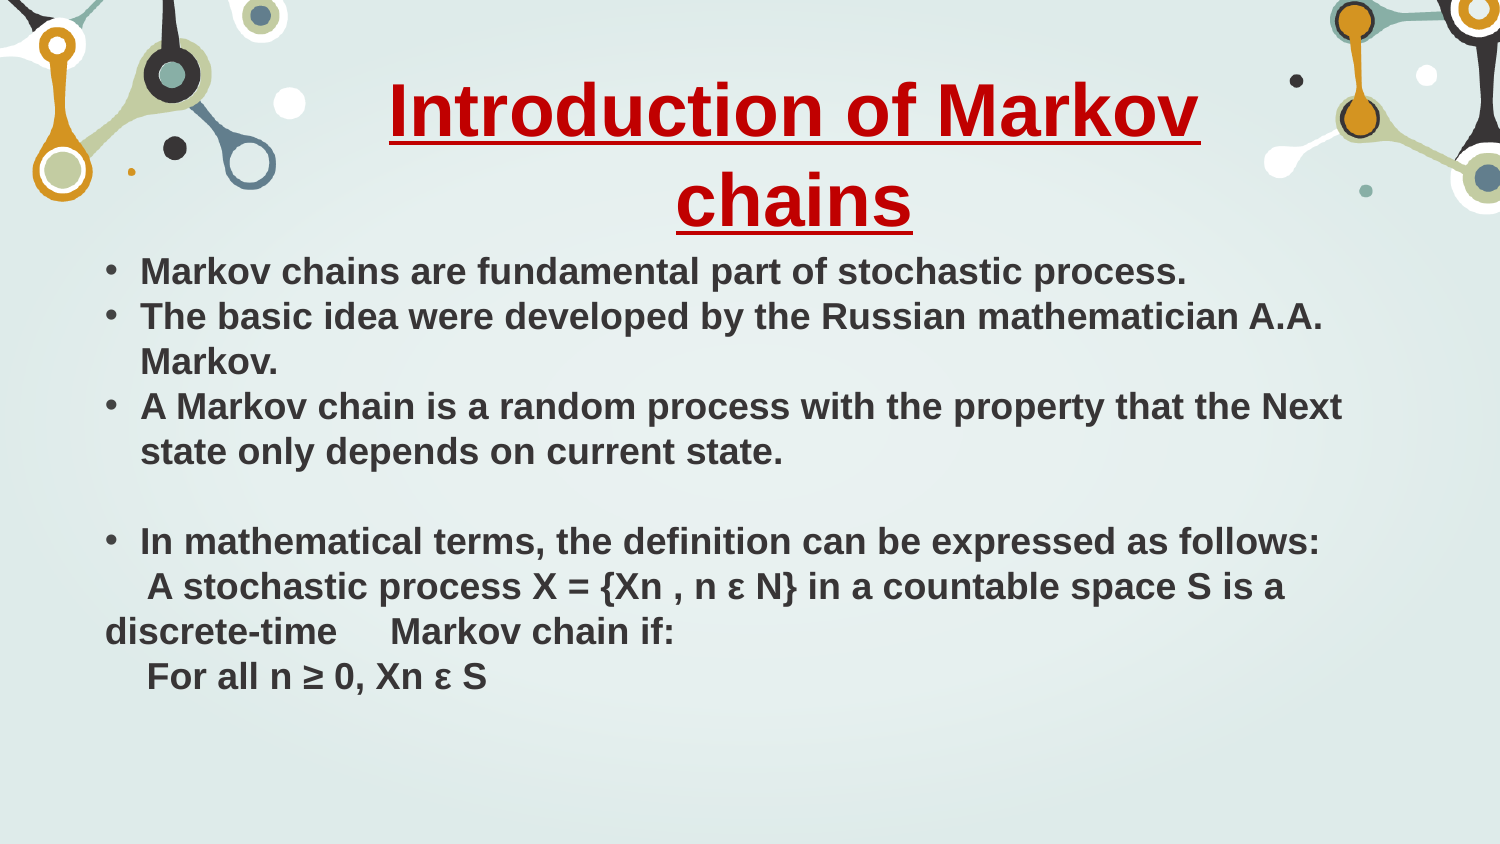

# Introduction of Markov chains
Markov chains are fundamental part of stochastic process.
The basic idea were developed by the Russian mathematician A.A. Markov.
A Markov chain is a random process with the property that the Next state only depends on current state.

In mathematical terms, the definition can be expressed as follows:
    A stochastic process X = {Xn , n ε N} in a countable space S is a discrete-time     Markov chain if:
    For all n ≥ 0, Xn ε S